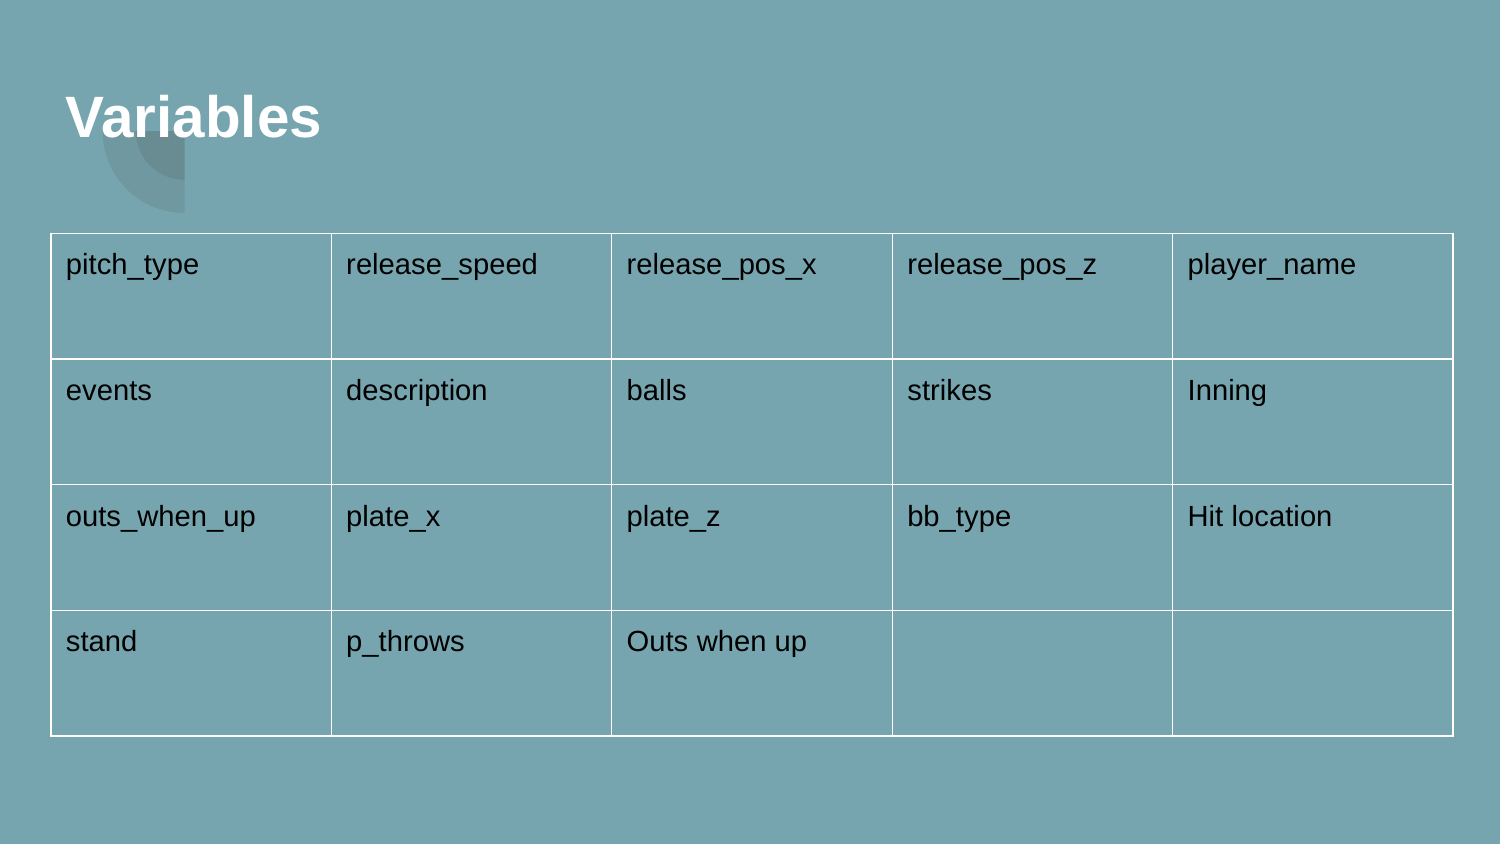

# Variables
| pitch\_type | release\_speed | release\_pos\_x | release\_pos\_z | player\_name |
| --- | --- | --- | --- | --- |
| events | description | balls | strikes | Inning |
| outs\_when\_up | plate\_x | plate\_z | bb\_type | Hit location |
| stand | p\_throws | Outs when up |  |  |